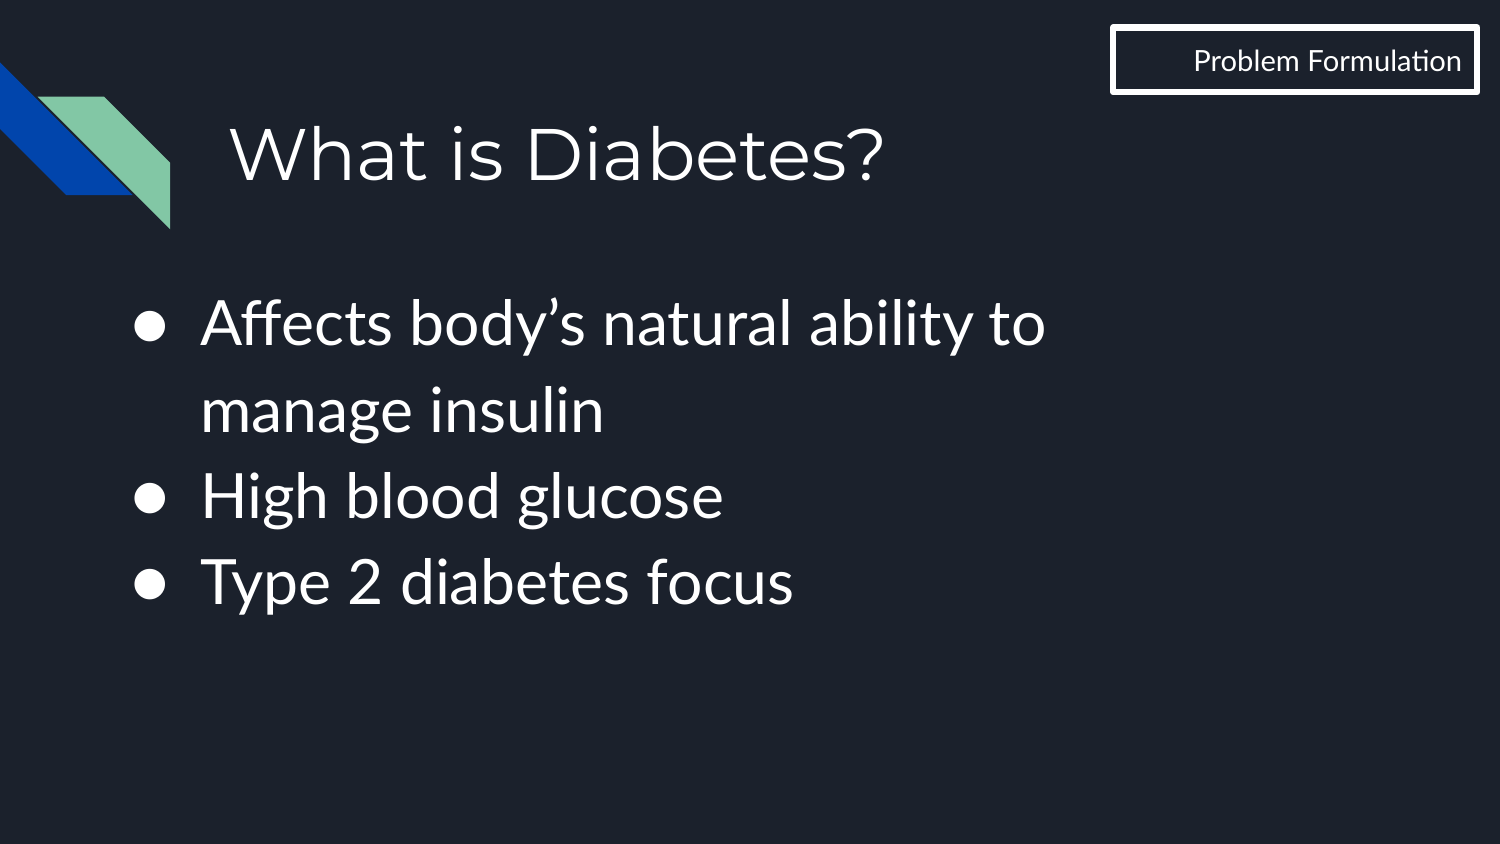

Problem Formulation
# What is Diabetes?
Affects body’s natural ability to manage insulin
High blood glucose
Type 2 diabetes focus